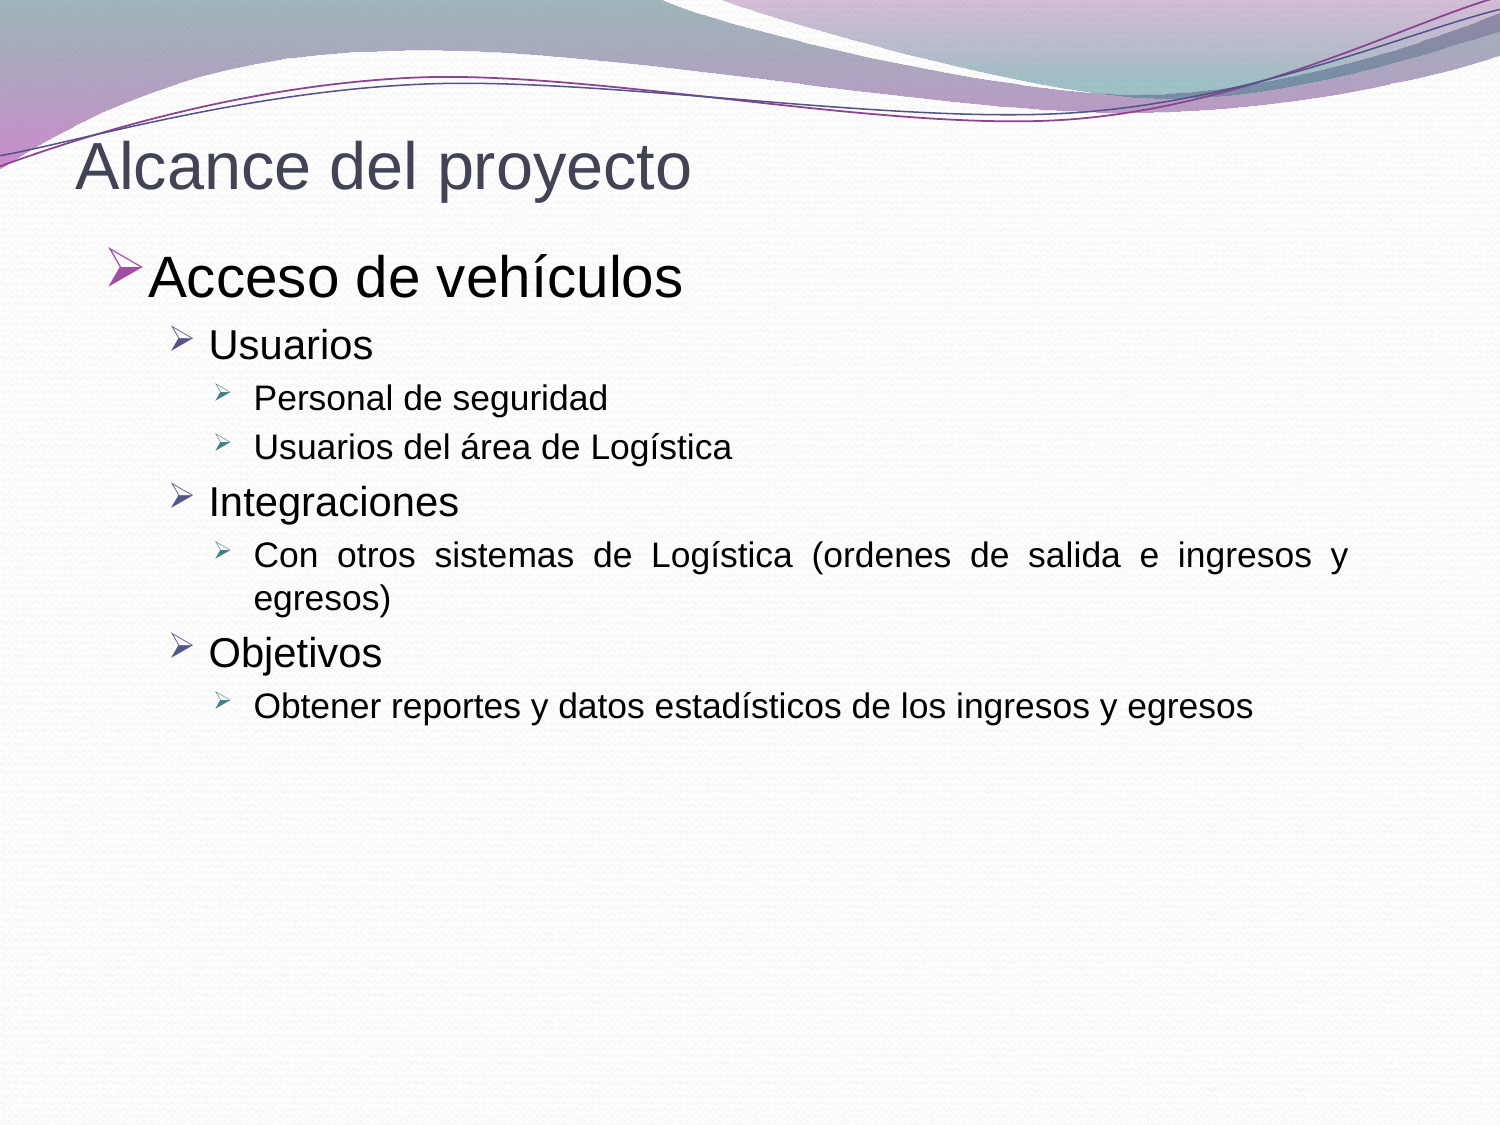

# Alcance del proyecto

Acceso de vehículos
Usuarios
Personal de seguridad
Usuarios del área de Logística
Integraciones
Con otros sistemas de Logística (ordenes de salida e ingresos y egresos)
Objetivos
Obtener reportes y datos estadísticos de los ingresos y egresos